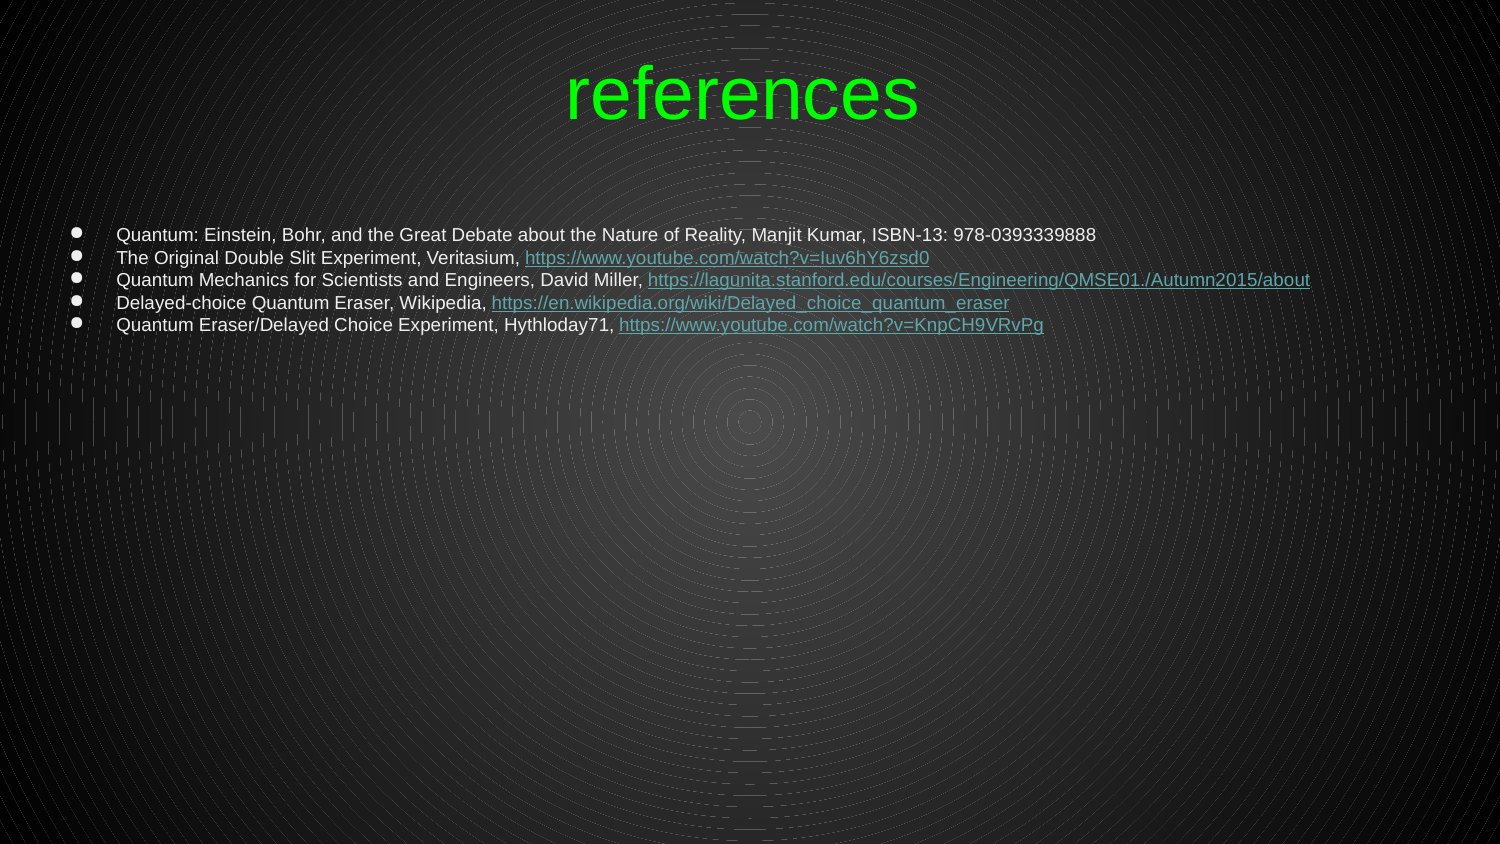

references

Quantum: Einstein, Bohr, and the Great Debate about the Nature of Reality, Manjit Kumar, ISBN-13: 978-0393339888
The Original Double Slit Experiment, Veritasium, https://www.youtube.com/watch?v=Iuv6hY6zsd0
Quantum Mechanics for Scientists and Engineers, David Miller, https://lagunita.stanford.edu/courses/Engineering/QMSE01./Autumn2015/about
Delayed-choice Quantum Eraser, Wikipedia, https://en.wikipedia.org/wiki/Delayed_choice_quantum_eraser
Quantum Eraser/Delayed Choice Experiment, Hythloday71, https://www.youtube.com/watch?v=KnpCH9VRvPg